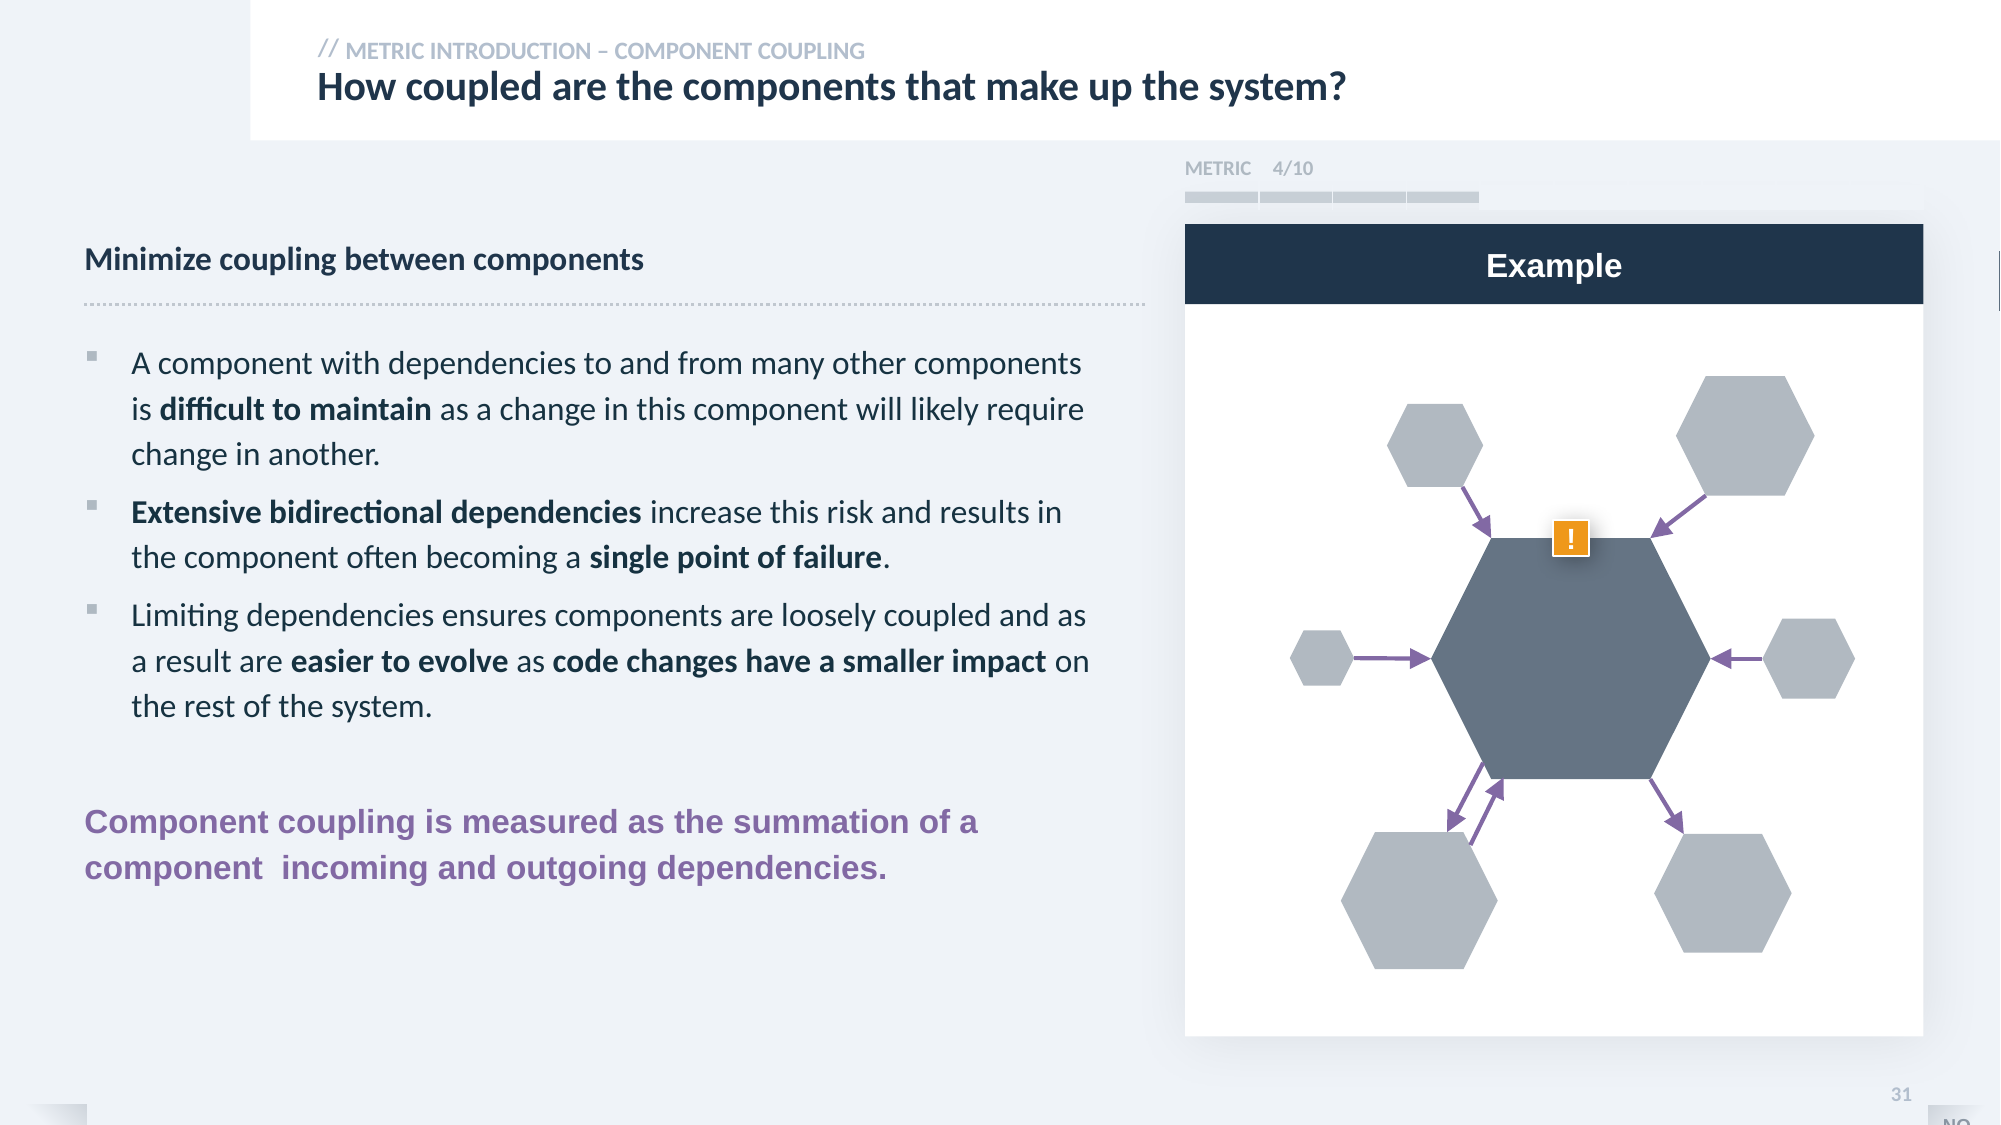

METRIC INTRODUCTION – component coupling
# How coupled are the components that make up the system?
| METRIC | 4/10 |  |  |  |  |  |  |  |  |
| --- | --- | --- | --- | --- | --- | --- | --- | --- | --- |
|  |  |  |  |  |  |  |  |  |  |

Example
Minimize coupling between components

A component with dependencies to and from many other components is difficult to maintain as a change in this component will likely require change in another.
Extensive bidirectional dependencies increase this risk and results in the component often becoming a single point of failure.
Limiting dependencies ensures components are loosely coupled and as a result are easier to evolve as code changes have a smaller impact on the rest of the system.

Component coupling is measured as the summation of a component  incoming and outgoing dependencies.

!

31